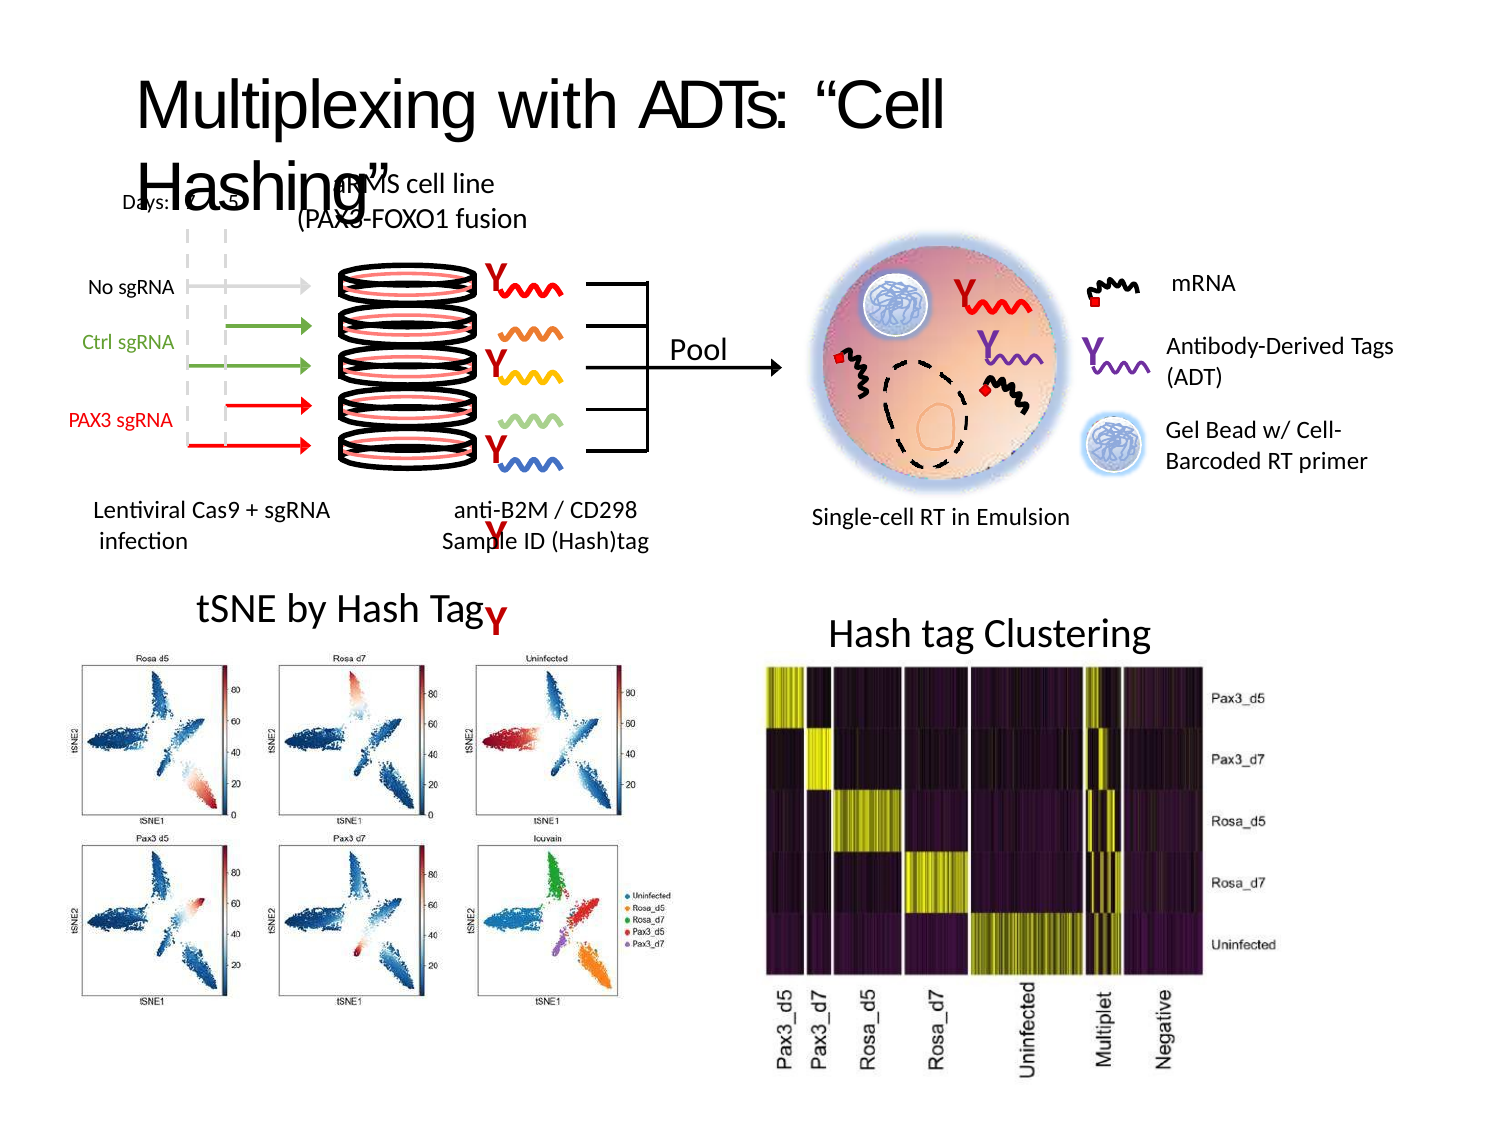

# Multiplexing with ADTs:	“Cell Hashing”
aRMS cell line
Days:   7	5
(PAX3-FOXO1 fusion

Y  Y  Y  Y  Y

Y

mRNA
No sgRNA

Y
Y
Pool
Ctrl sgRNA
Antibody-Derived Tags  (ADT)

PAX3 sgRNA

Gel Bead w/ Cell-  Barcoded RT primer

Lentiviral Cas9 + sgRNA  infection
anti-B2M / CD298  Sample ID (Hash)tag
Single-cell RT in Emulsion
tSNE by Hash Tag
Hash tag Clustering